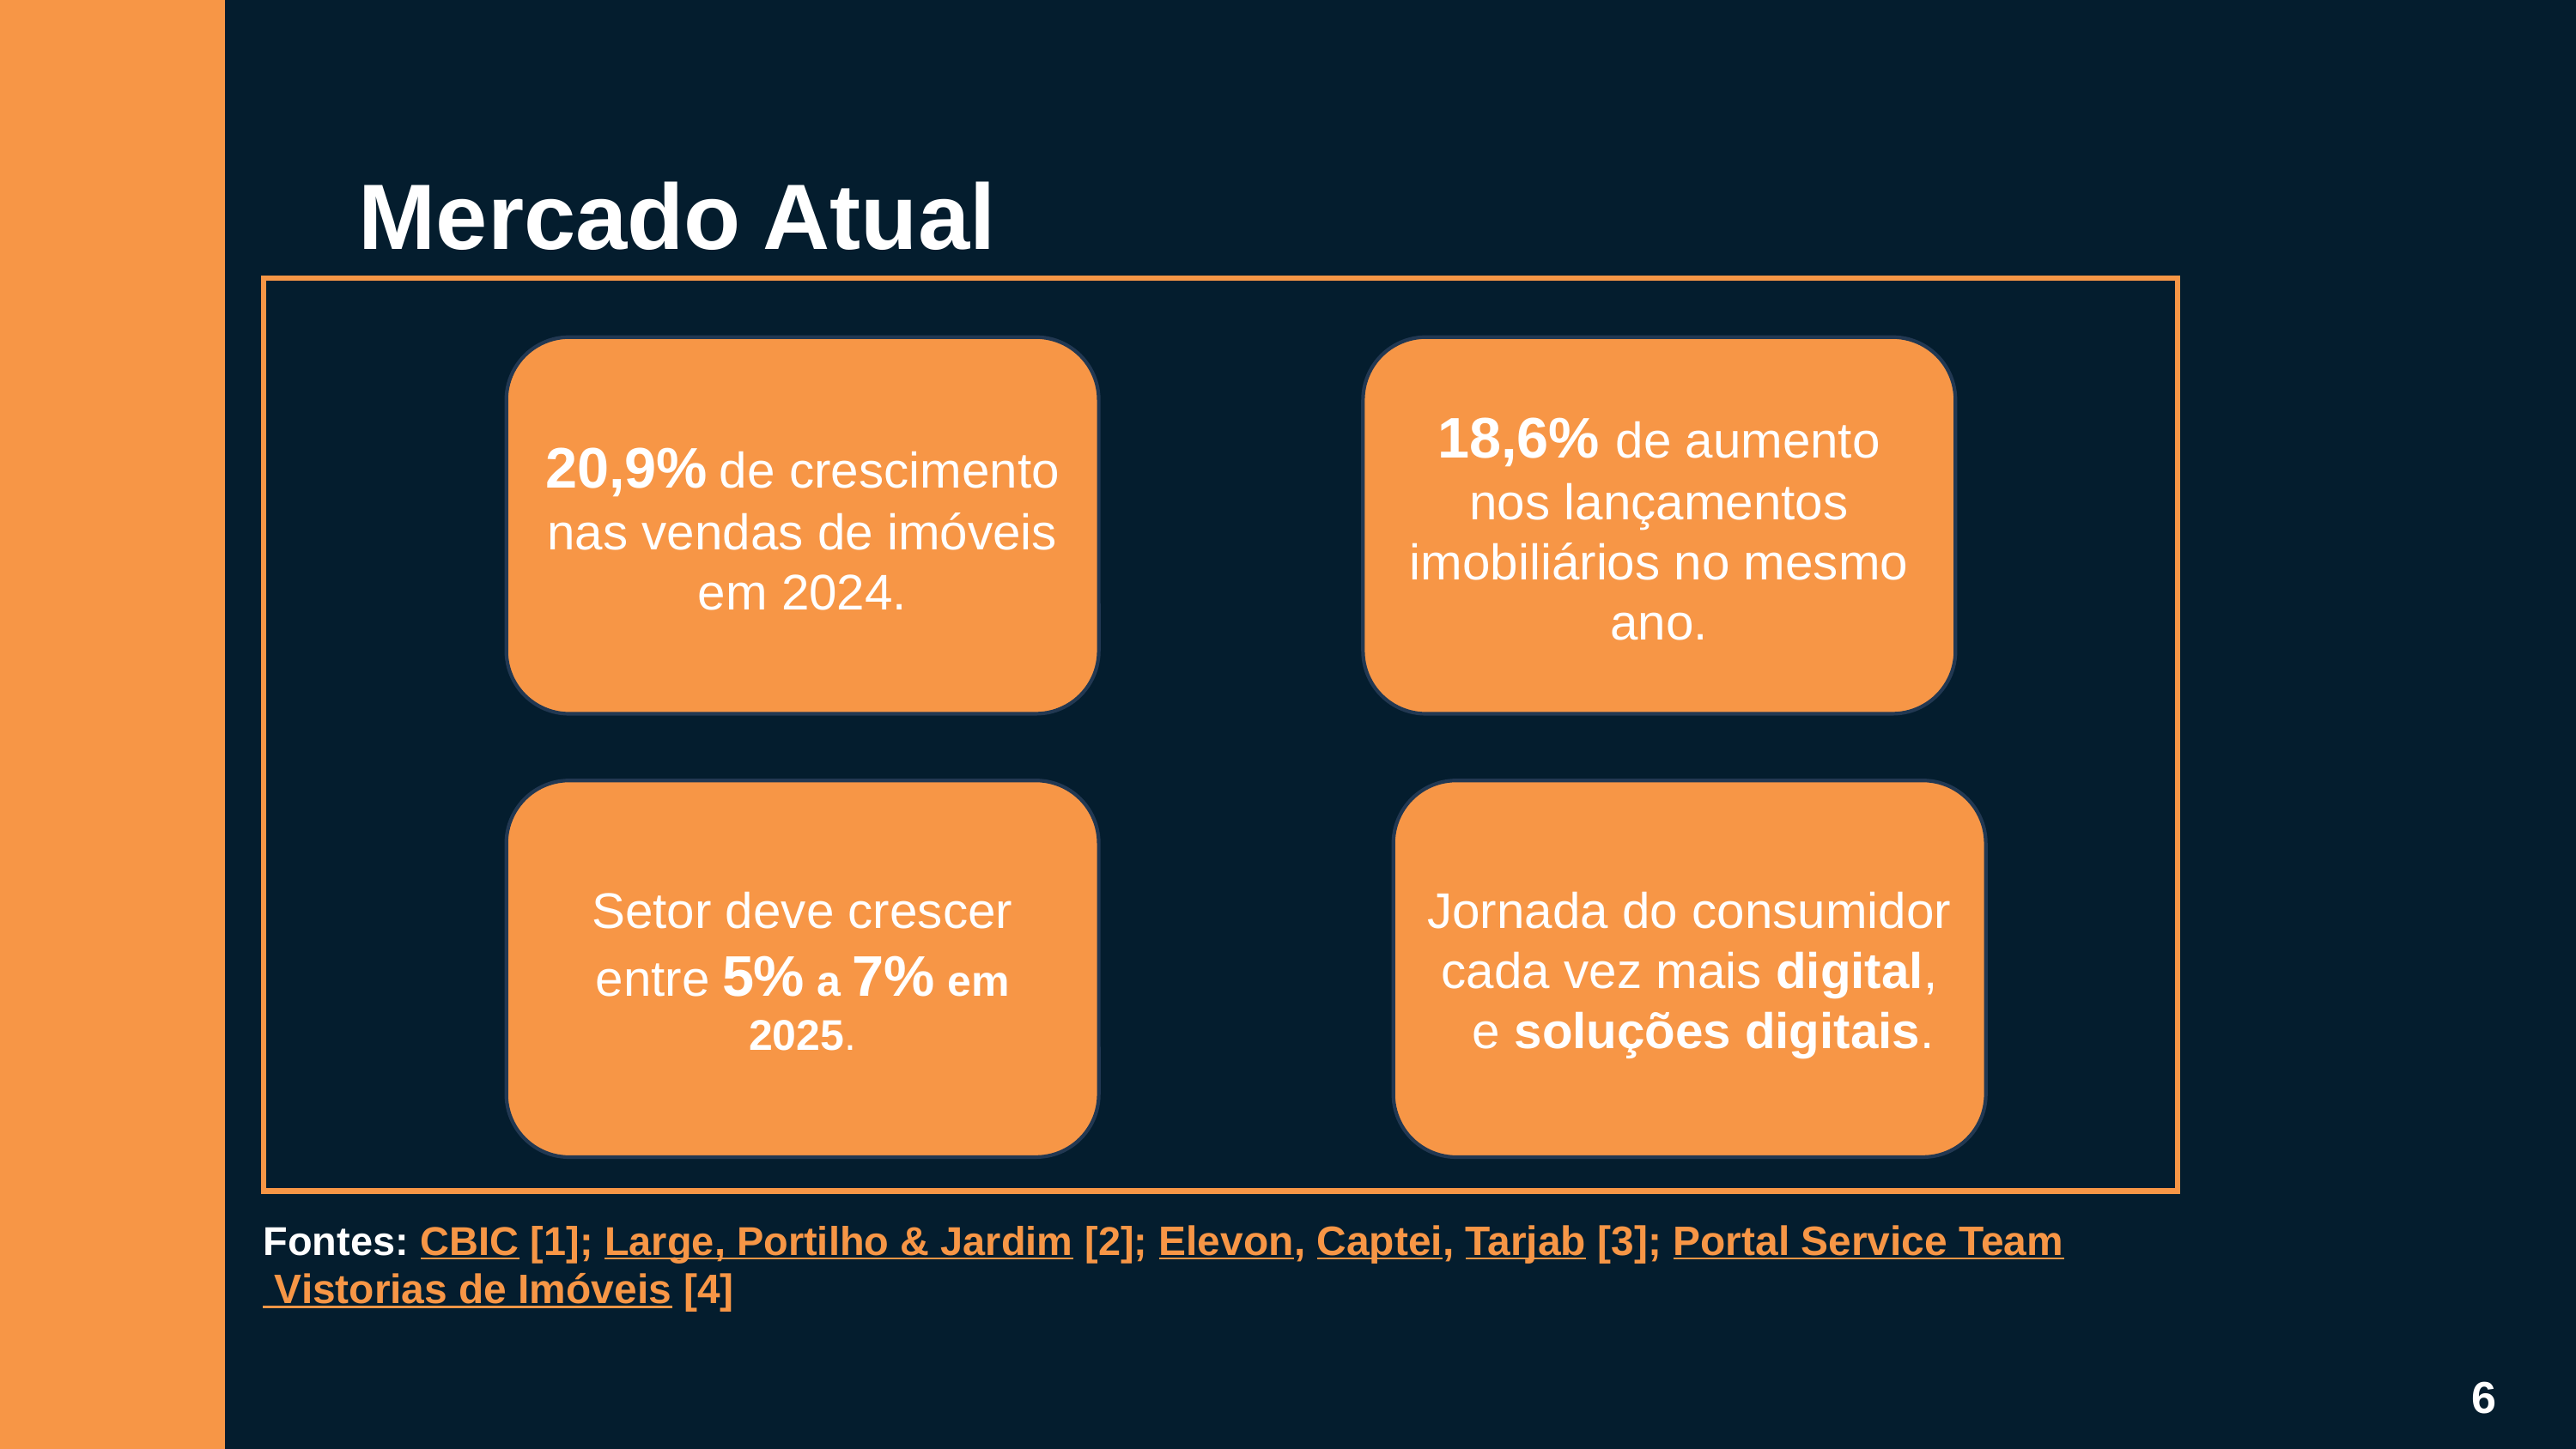

Mercado Atual

20,9% de crescimento nas vendas de imóveis em 2024.
18,6% de aumento nos lançamentos imobiliários no mesmo ano.
Setor deve crescer entre 5% a 7% em 2025.
Jornada do consumidor cada vez mais digital,
  e soluções digitais.
Fontes: CBIC [1]; Large, Portilho & Jardim [2]; Elevon, Captei, Tarjab [3]; Portal Service Team Vistorias de Imóveis [4]

6